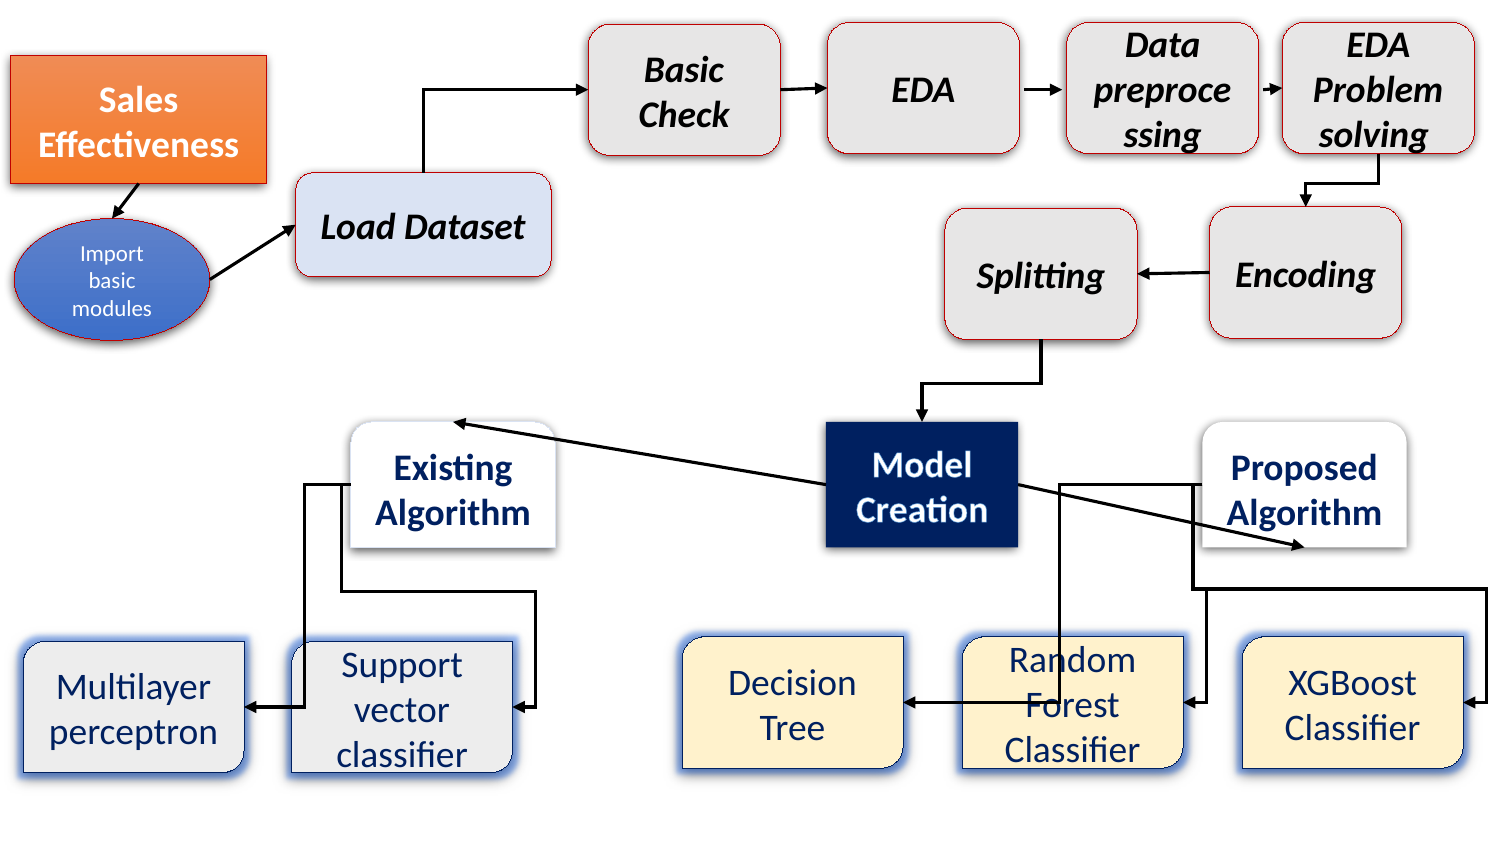

EDA
Data preprocessing
EDA Problem solving
Basic Check
Sales Effectiveness
Load Dataset
Encoding
Splitting
Import basic modules
Existing Algorithm
Model Creation
Proposed Algorithm
XGBoost Classifier
Decision Tree
Random Forest Classifier
Multilayer perceptron
Support vector classifier